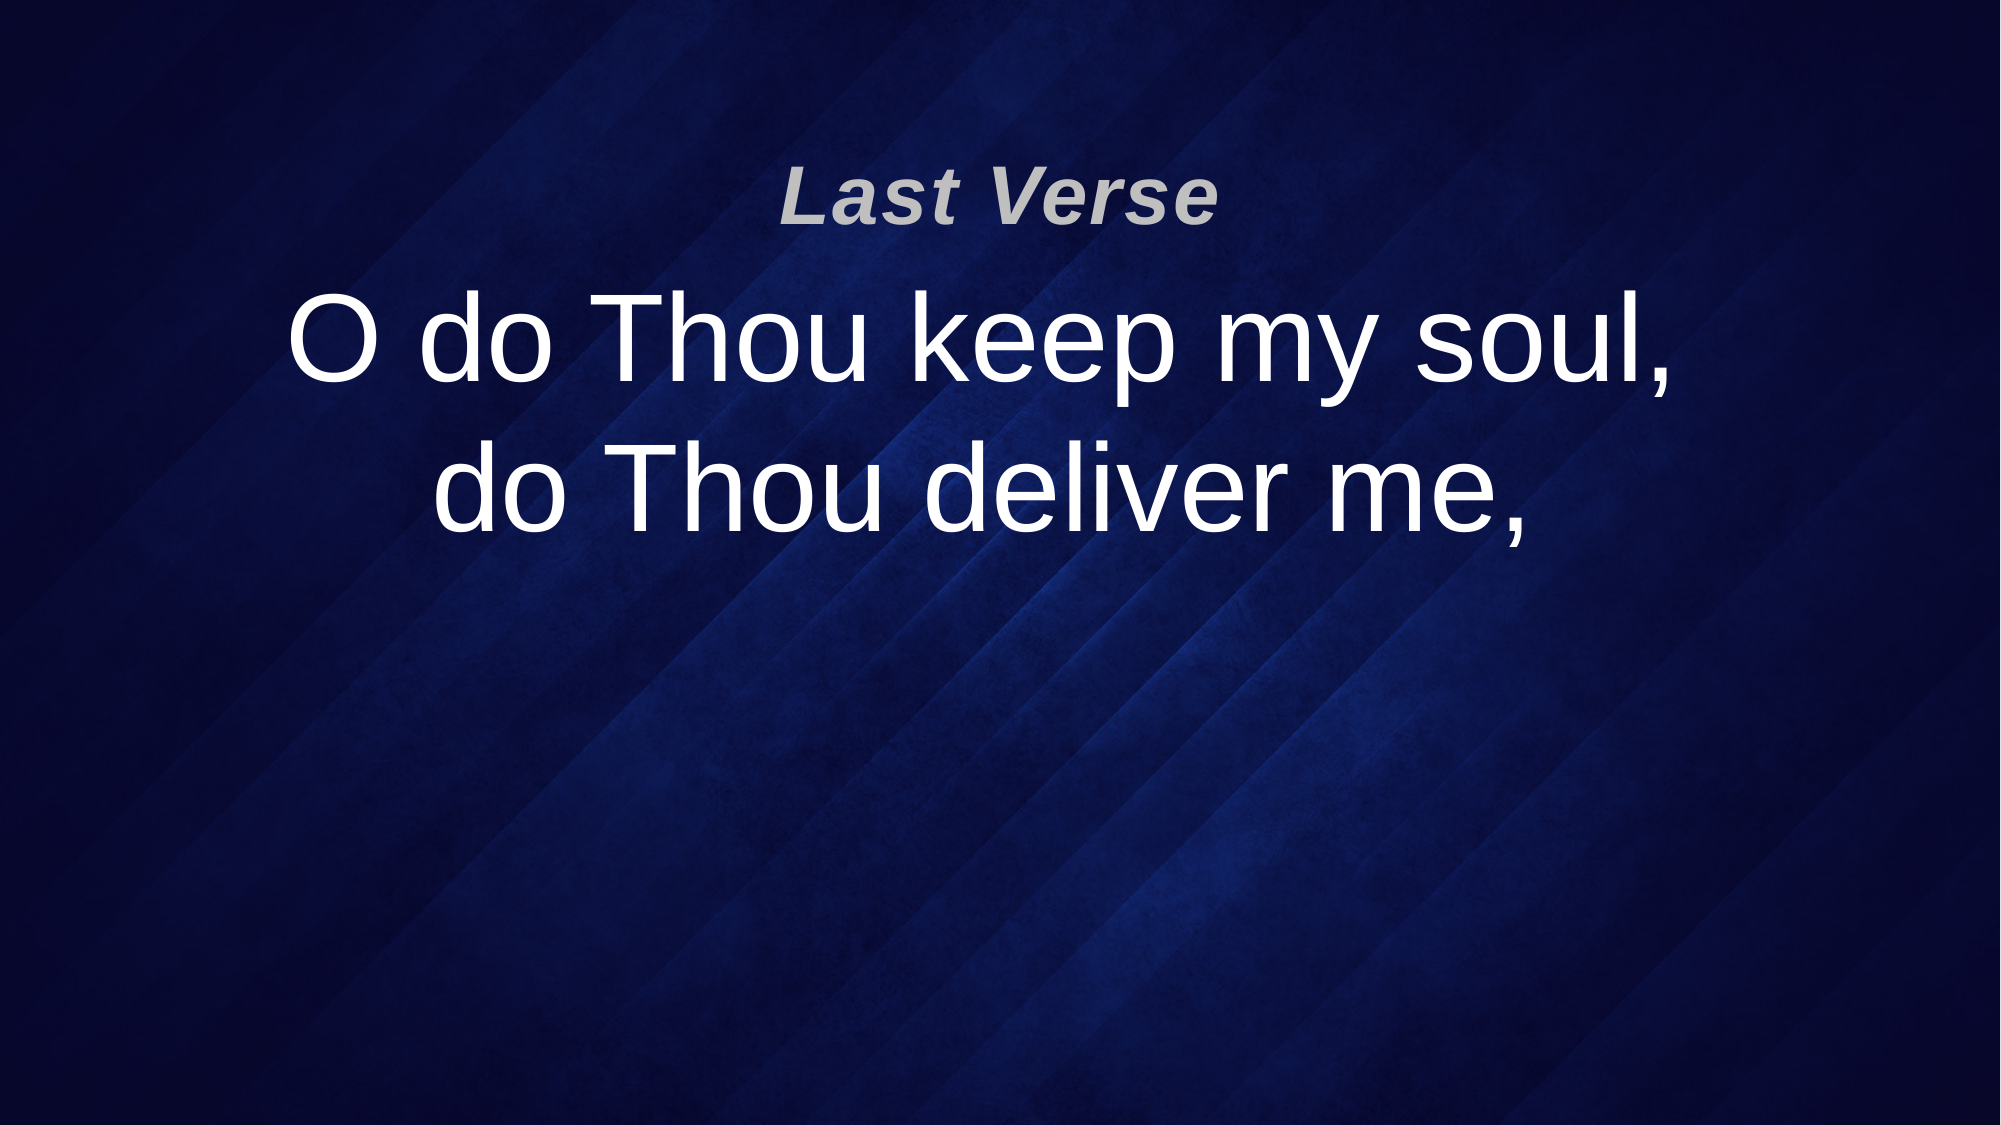

Last Verse
# O do Thou keep my soul, do Thou deliver me,